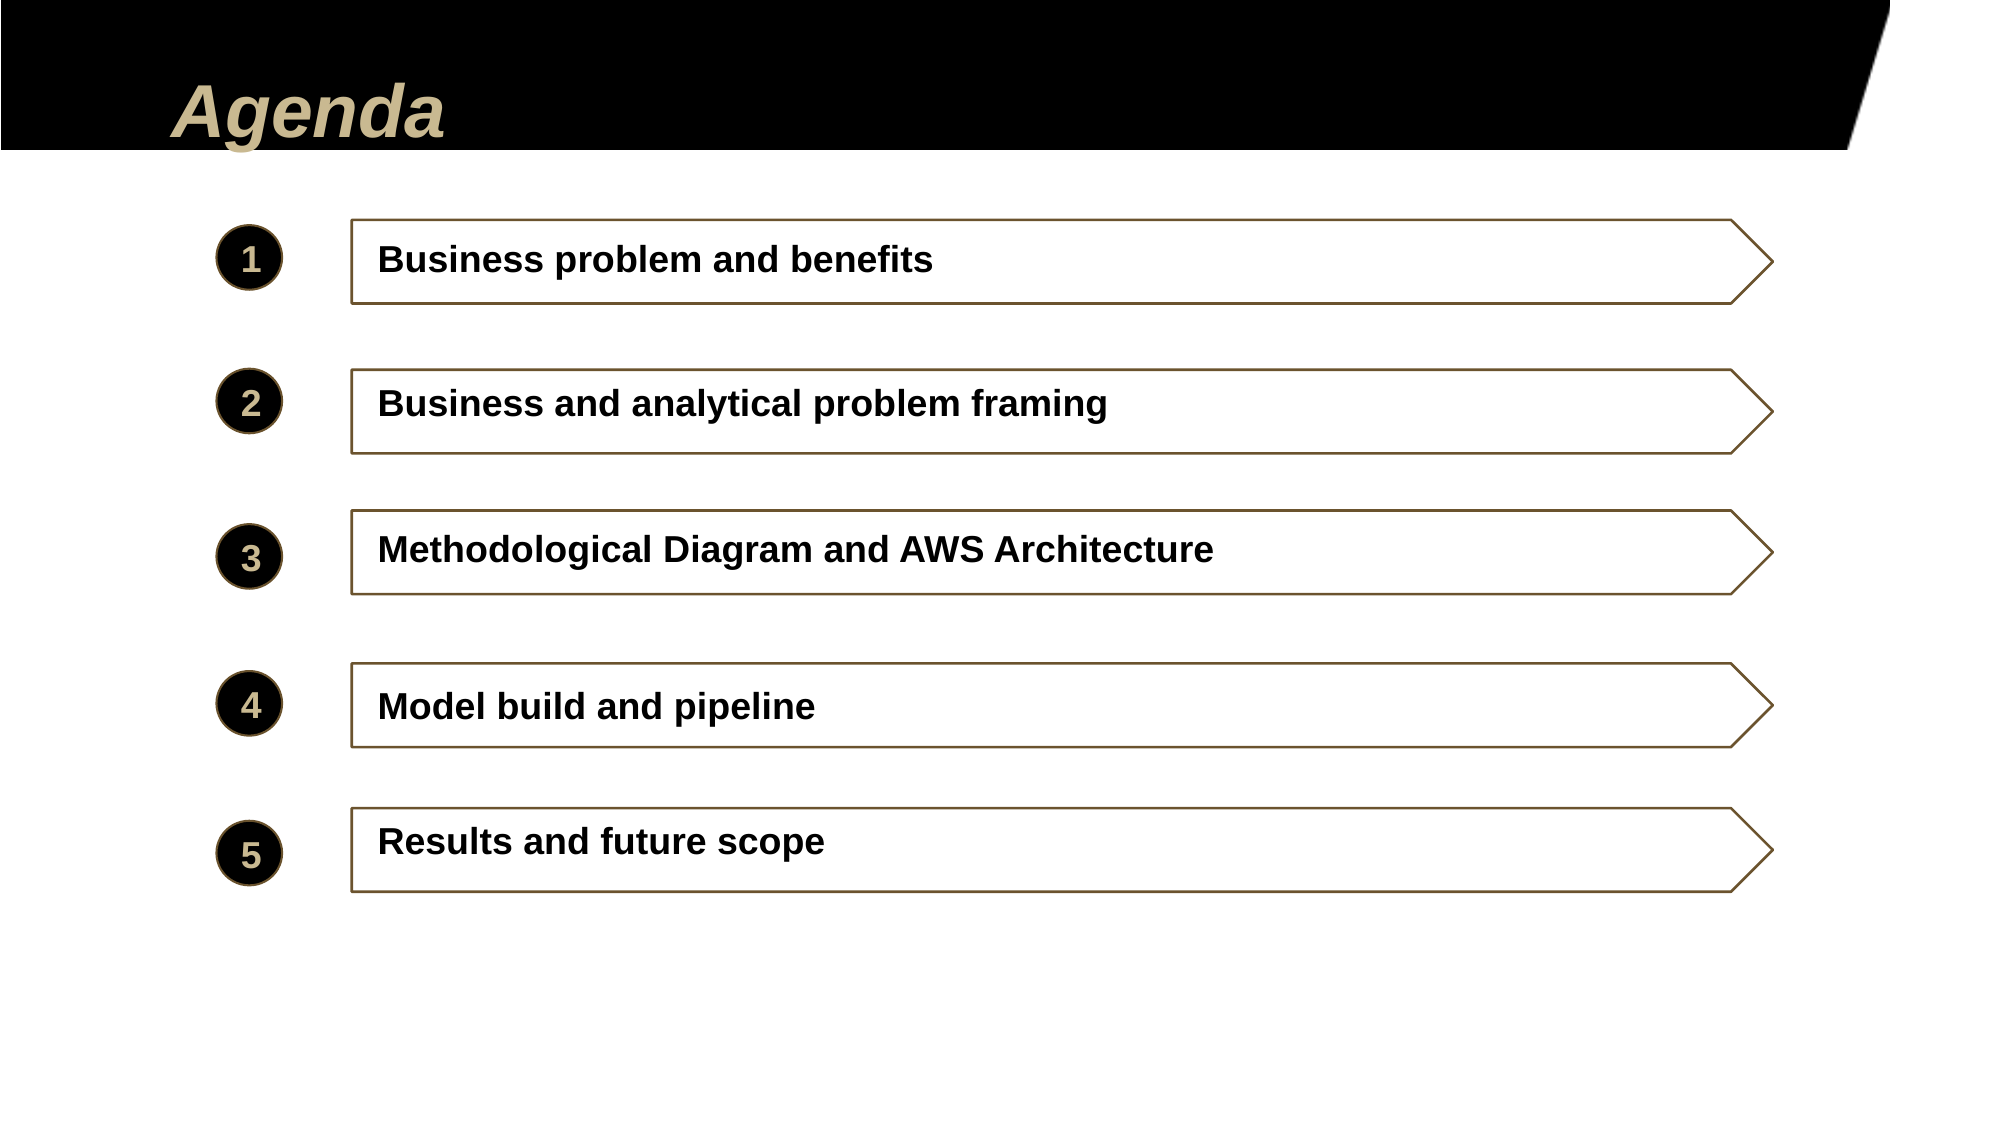

# Agenda

1
| Business problem and benefits |
| --- |
2

| Business and analytical problem framing |
| --- |

| Methodological Diagram and AWS Architecture |
| --- |
3

4
| Model build and pipeline |
| --- |

| Results and future scope |
| --- |
5